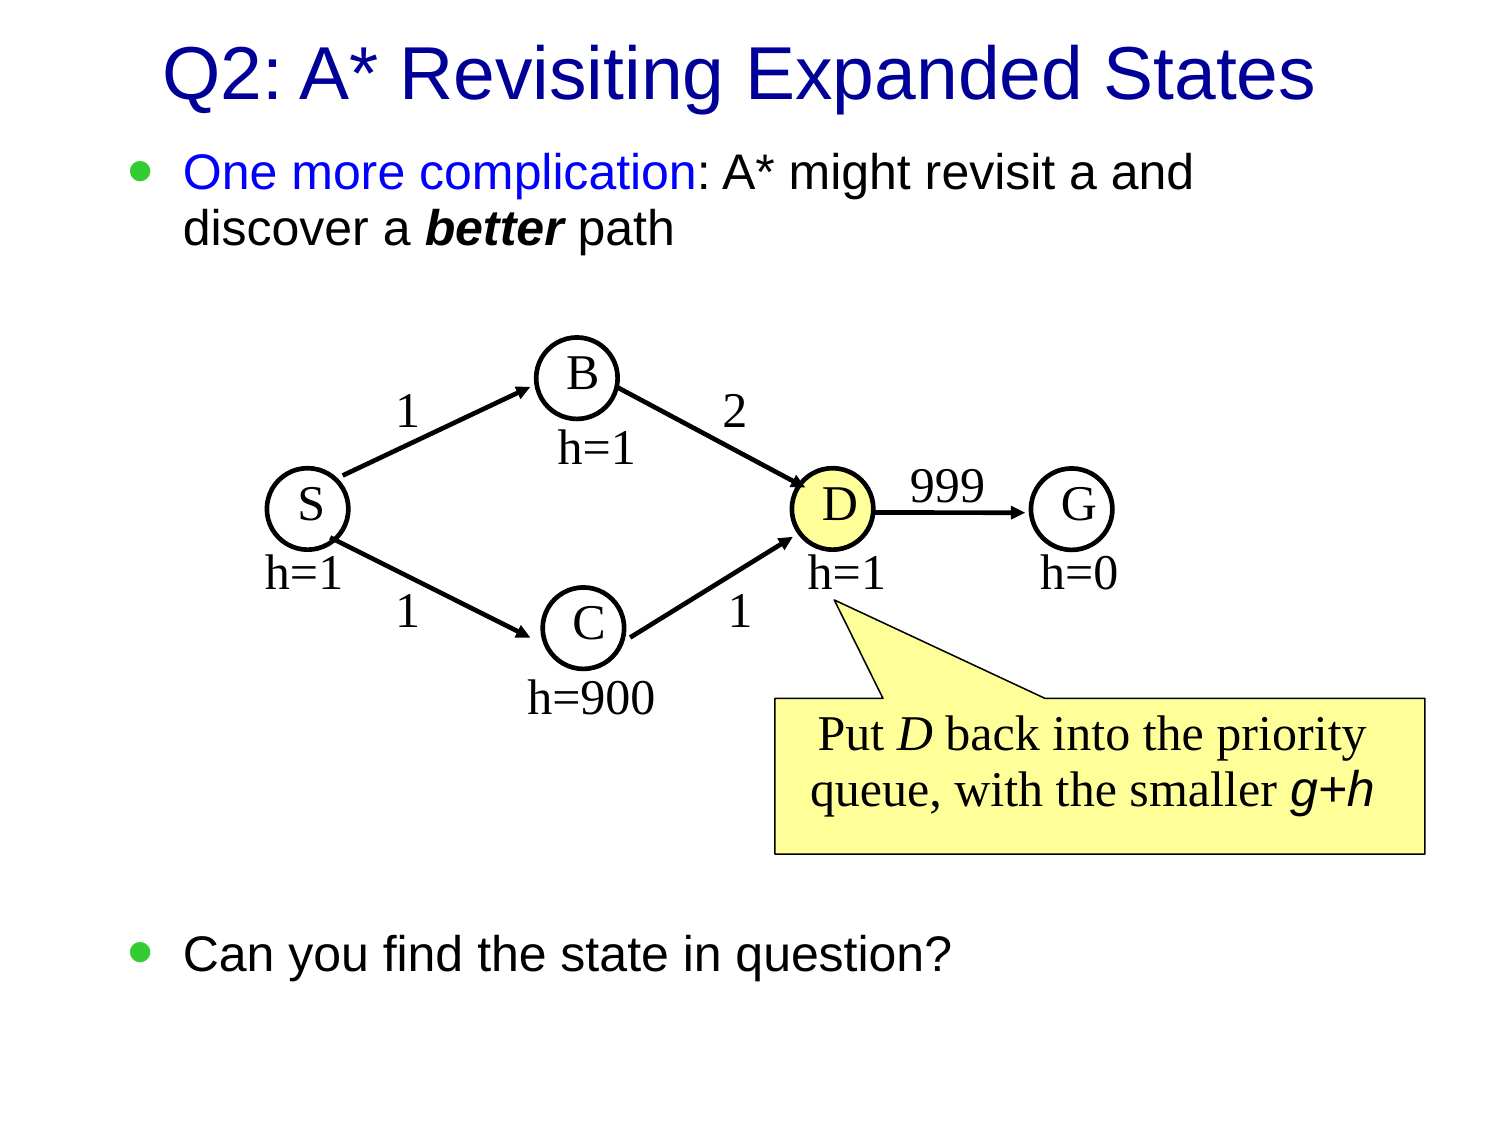

Q2: A* Revisiting Expanded States

One more complication: A* might revisit a and discover a better path

Can you find the state in question?

B
1
2

h=1
999

S

D

G

h=1

h=1
h=0
1
1

C

Put D back into the priority queue, with the smaller g+h
h=900